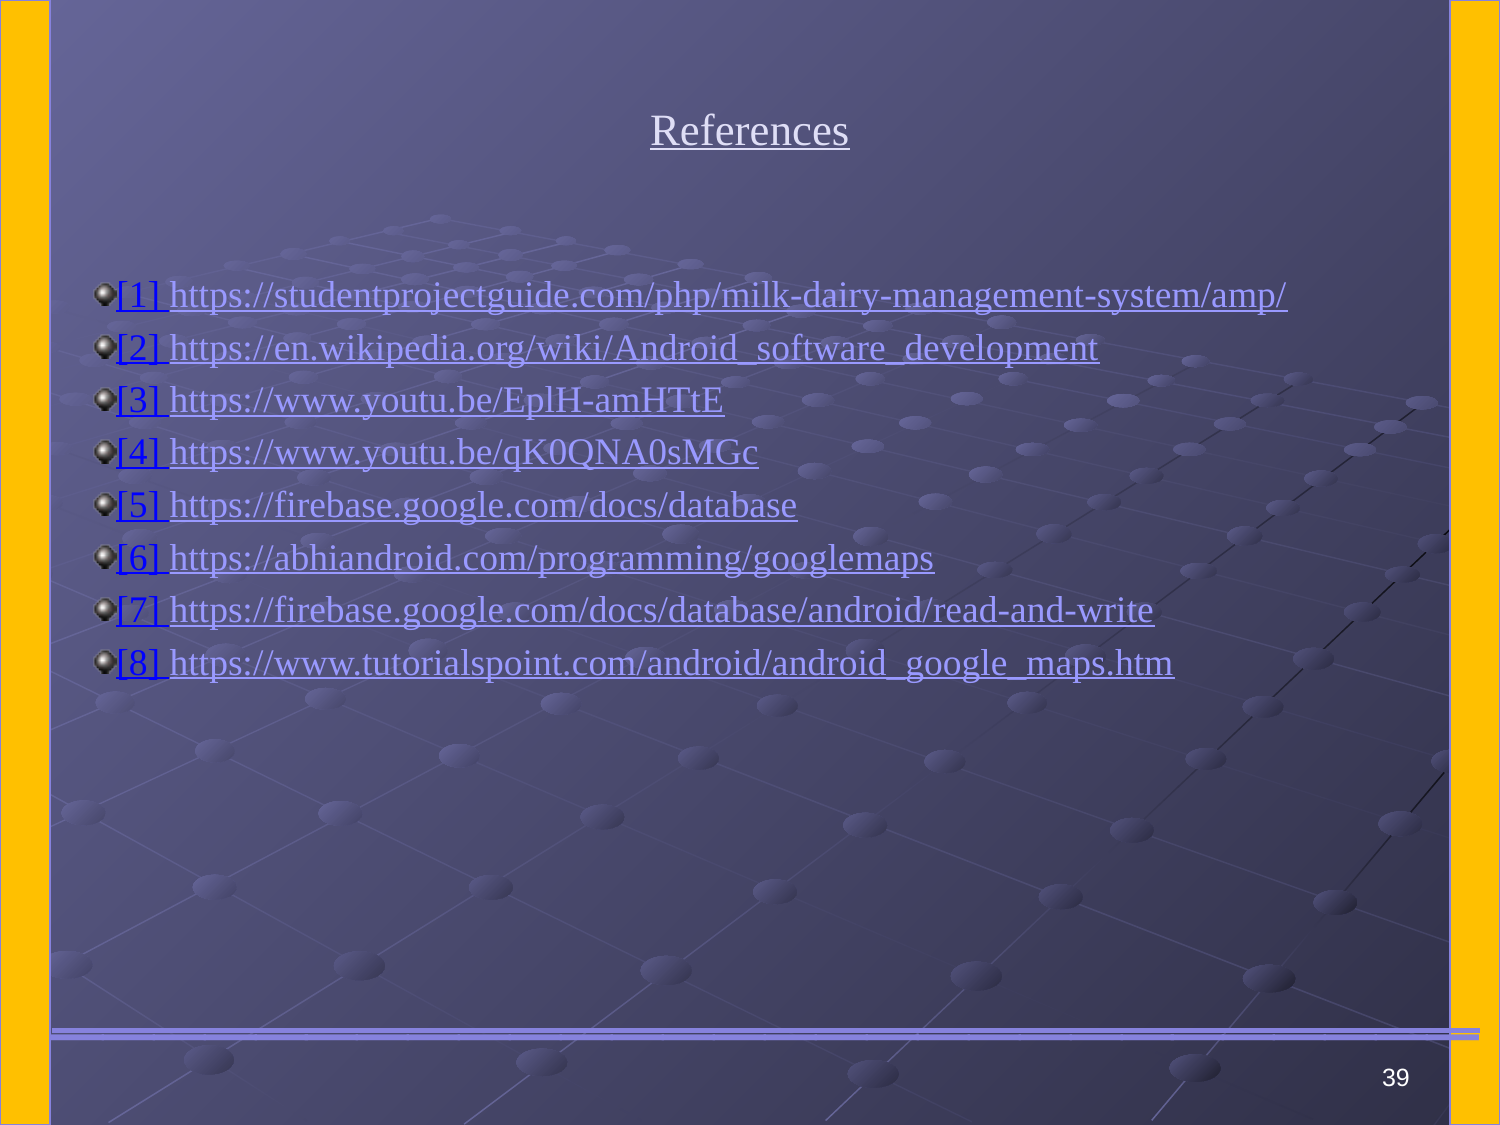

# References
[1] https://studentprojectguide.com/php/milk-dairy-management-system/amp/
[2] https://en.wikipedia.org/wiki/Android_software_development
[3] https://www.youtu.be/EplH-amHTtE
[4] https://www.youtu.be/qK0QNA0sMGc
[5] https://firebase.google.com/docs/database
[6] https://abhiandroid.com/programming/googlemaps
[7] https://firebase.google.com/docs/database/android/read-and-write
[8] https://www.tutorialspoint.com/android/android_google_maps.htm

_______________________________
39